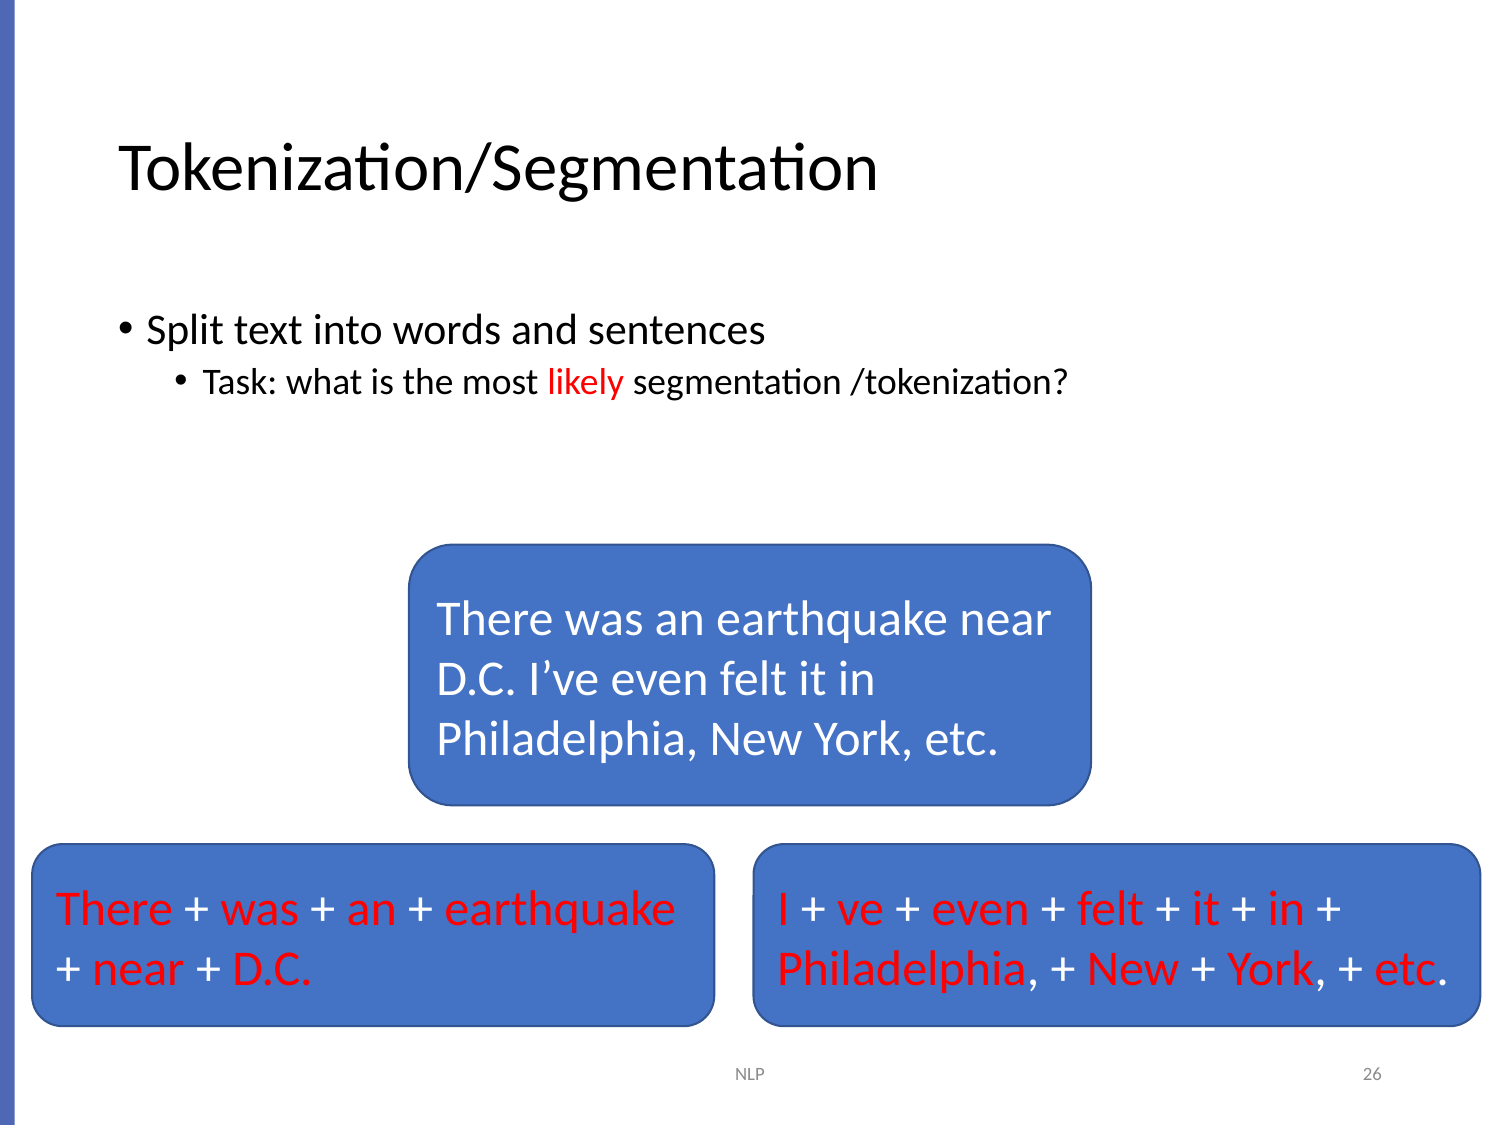

# Tokenization/Segmentation
Split text into words and sentences
Task: what is the most likely segmentation /tokenization?
There was an earthquake near D.C. I’ve even felt it in Philadelphia, New York, etc.
There + was + an + earthquake + near + D.C.
I + ve + even + felt + it + in + Philadelphia, + New + York, + etc.
NLP
26